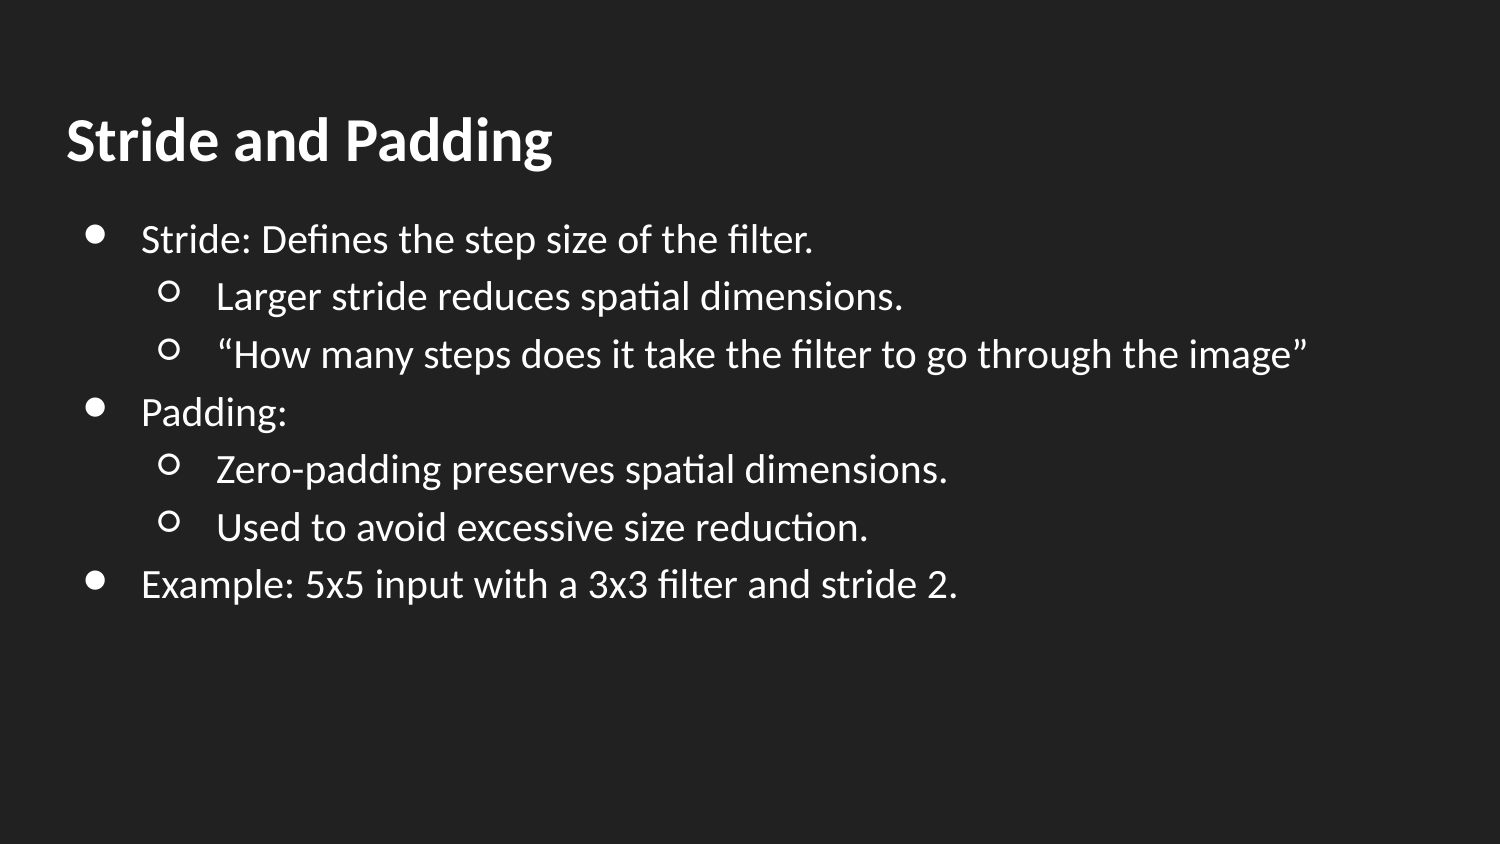

# Stride and Padding

Stride: Defines the step size of the filter.
Larger stride reduces spatial dimensions.
“How many steps does it take the filter to go through the image”
Padding:
Zero-padding preserves spatial dimensions.
Used to avoid excessive size reduction.
Example: 5x5 input with a 3x3 filter and stride 2.